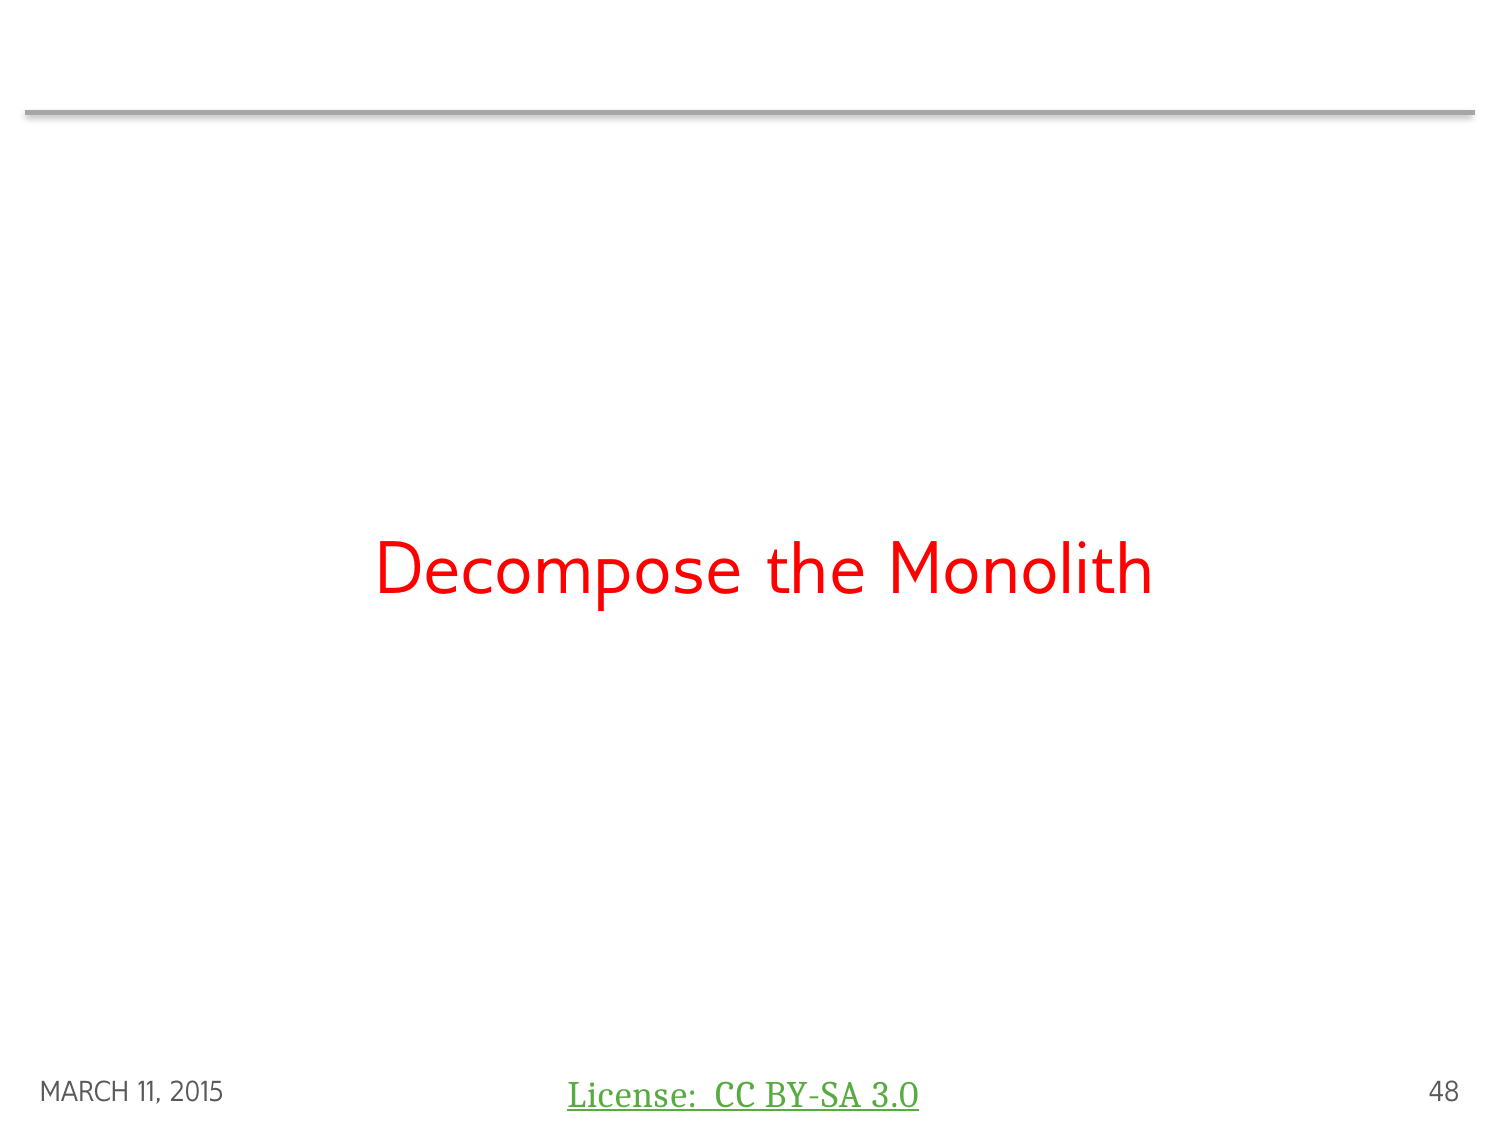

Decompose the Monolith
March 11, 2015
48